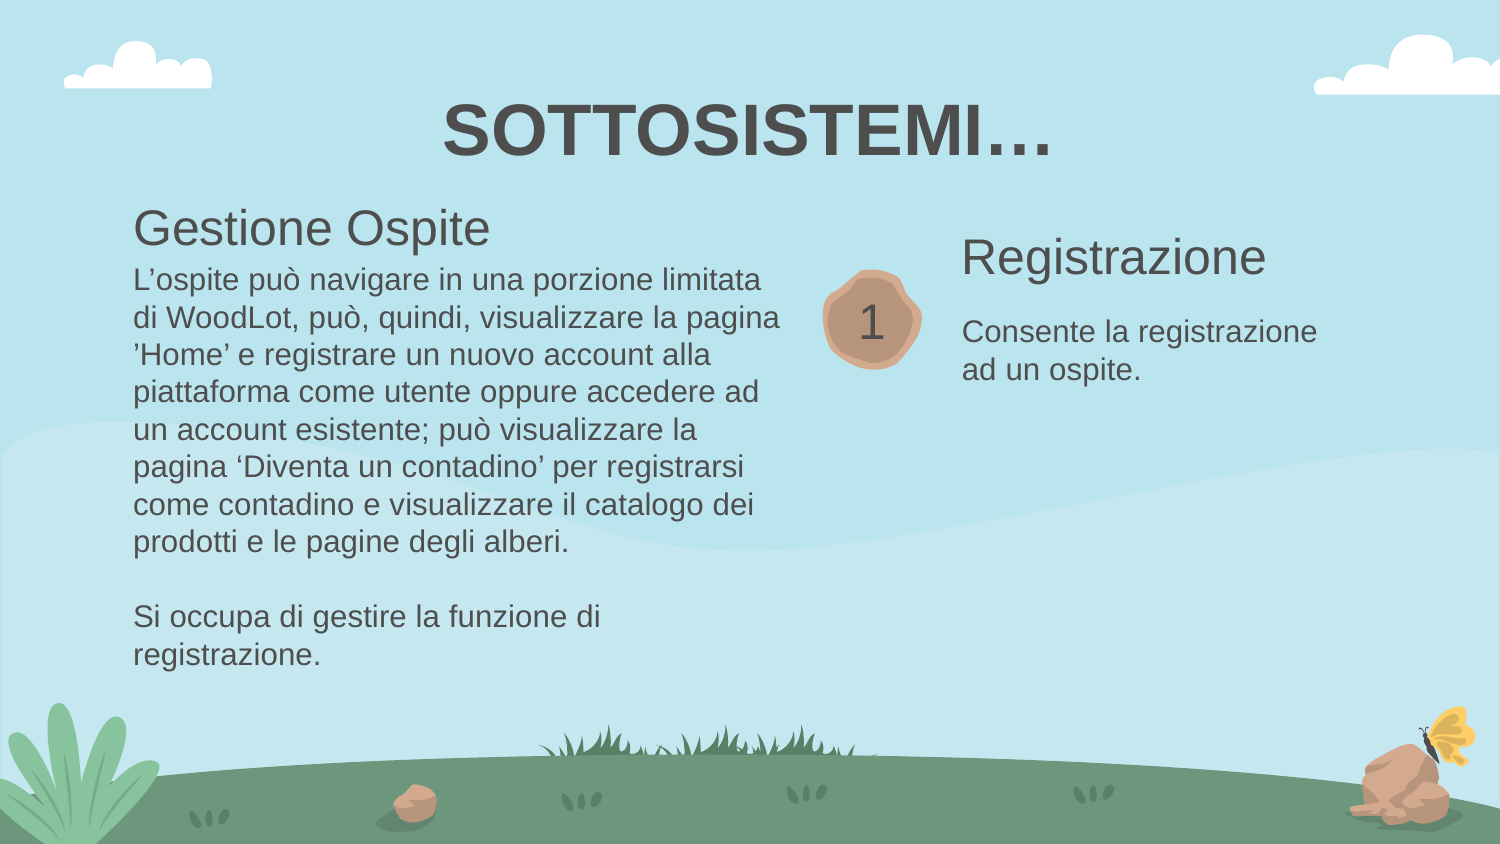

# SOTTOSISTEMI…
Gestione Ospite
Registrazione
L’ospite può navigare in una porzione limitata di WoodLot, può, quindi, visualizzare la pagina ’Home’ e registrare un nuovo account alla piattaforma come utente oppure accedere ad un account esistente; può visualizzare la pagina ‘Diventa un contadino’ per registrarsi come contadino e visualizzare il catalogo dei prodotti e le pagine degli alberi.

Si occupa di gestire la funzione di registrazione.

Consente la registrazione ad un ospite.
1